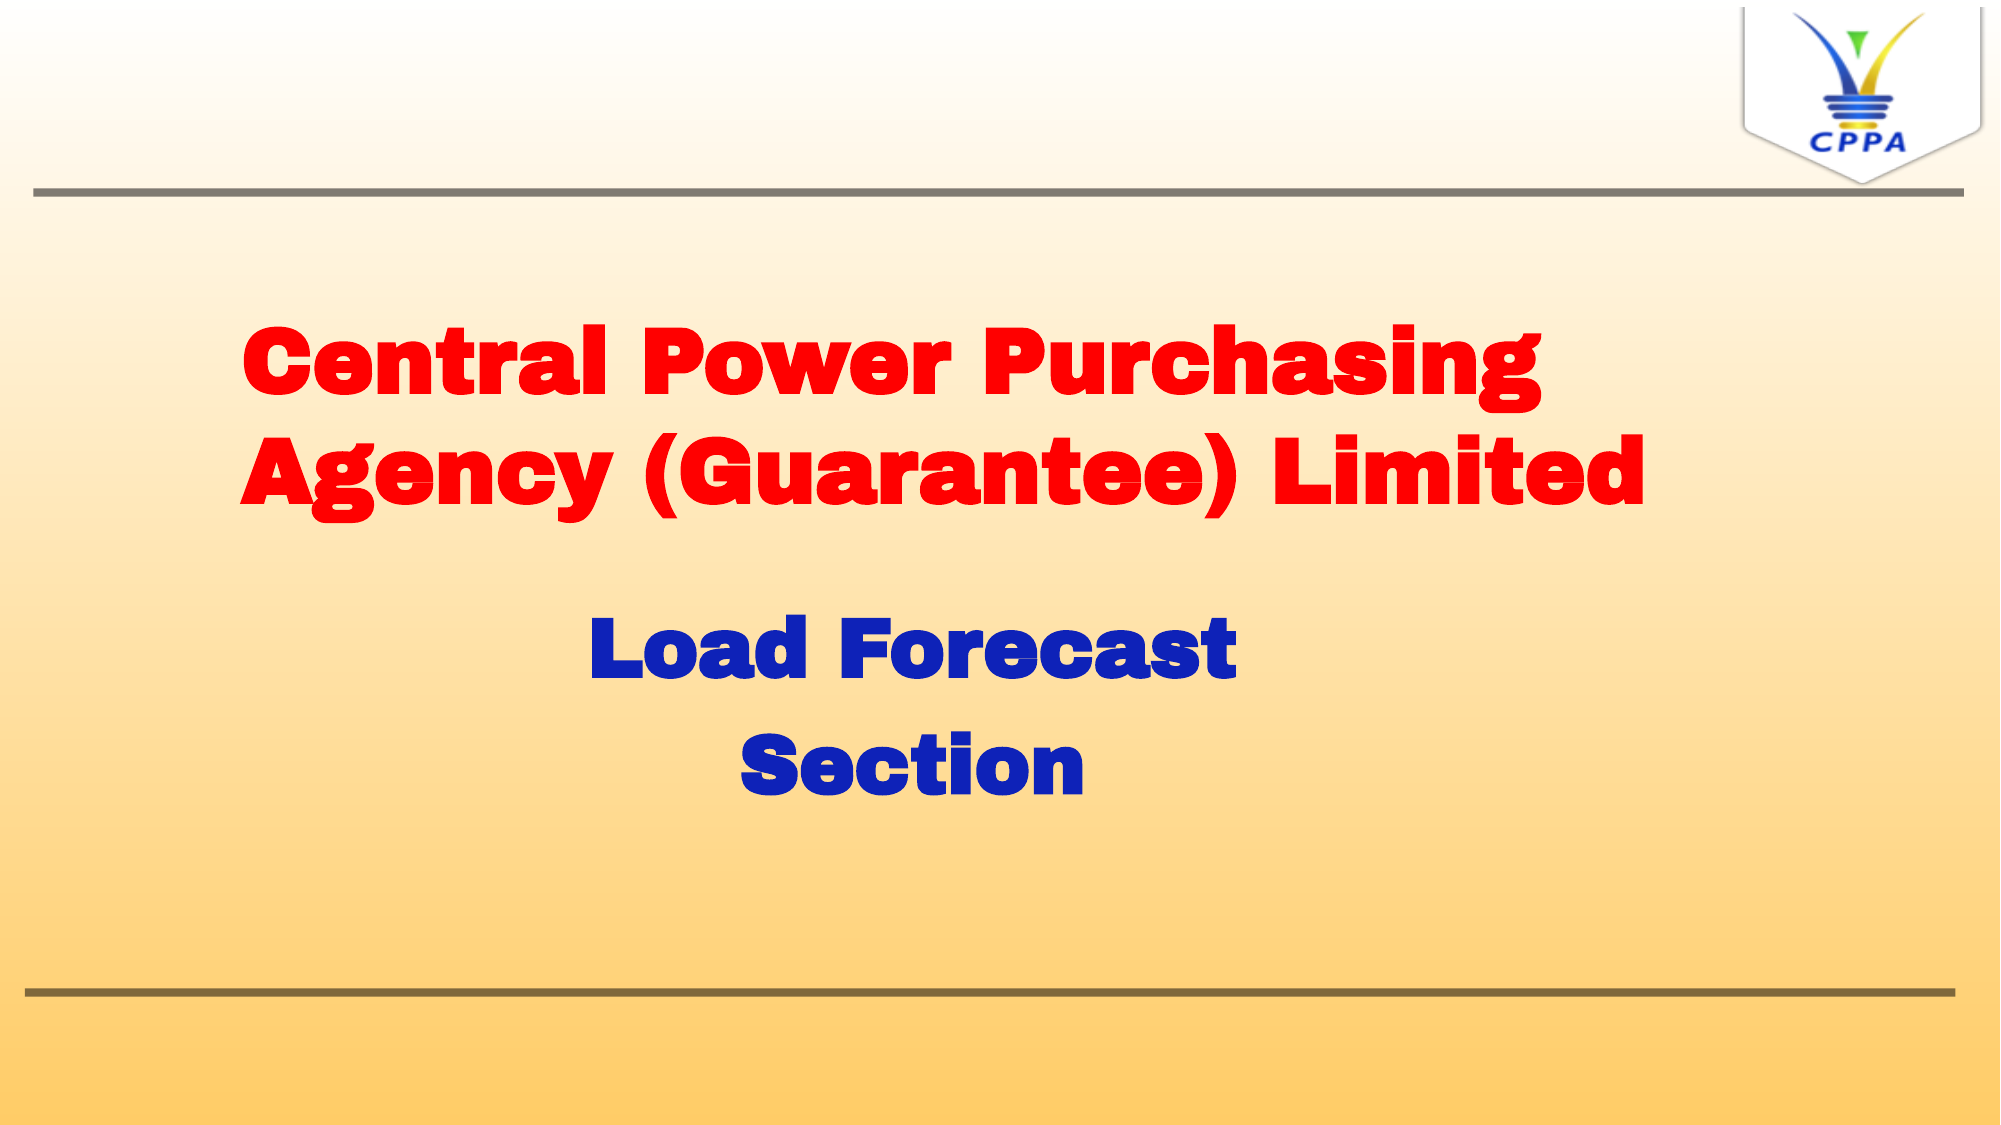

Central Power Purchasing Agency (Guarantee) Limited

Load Forecast
Section